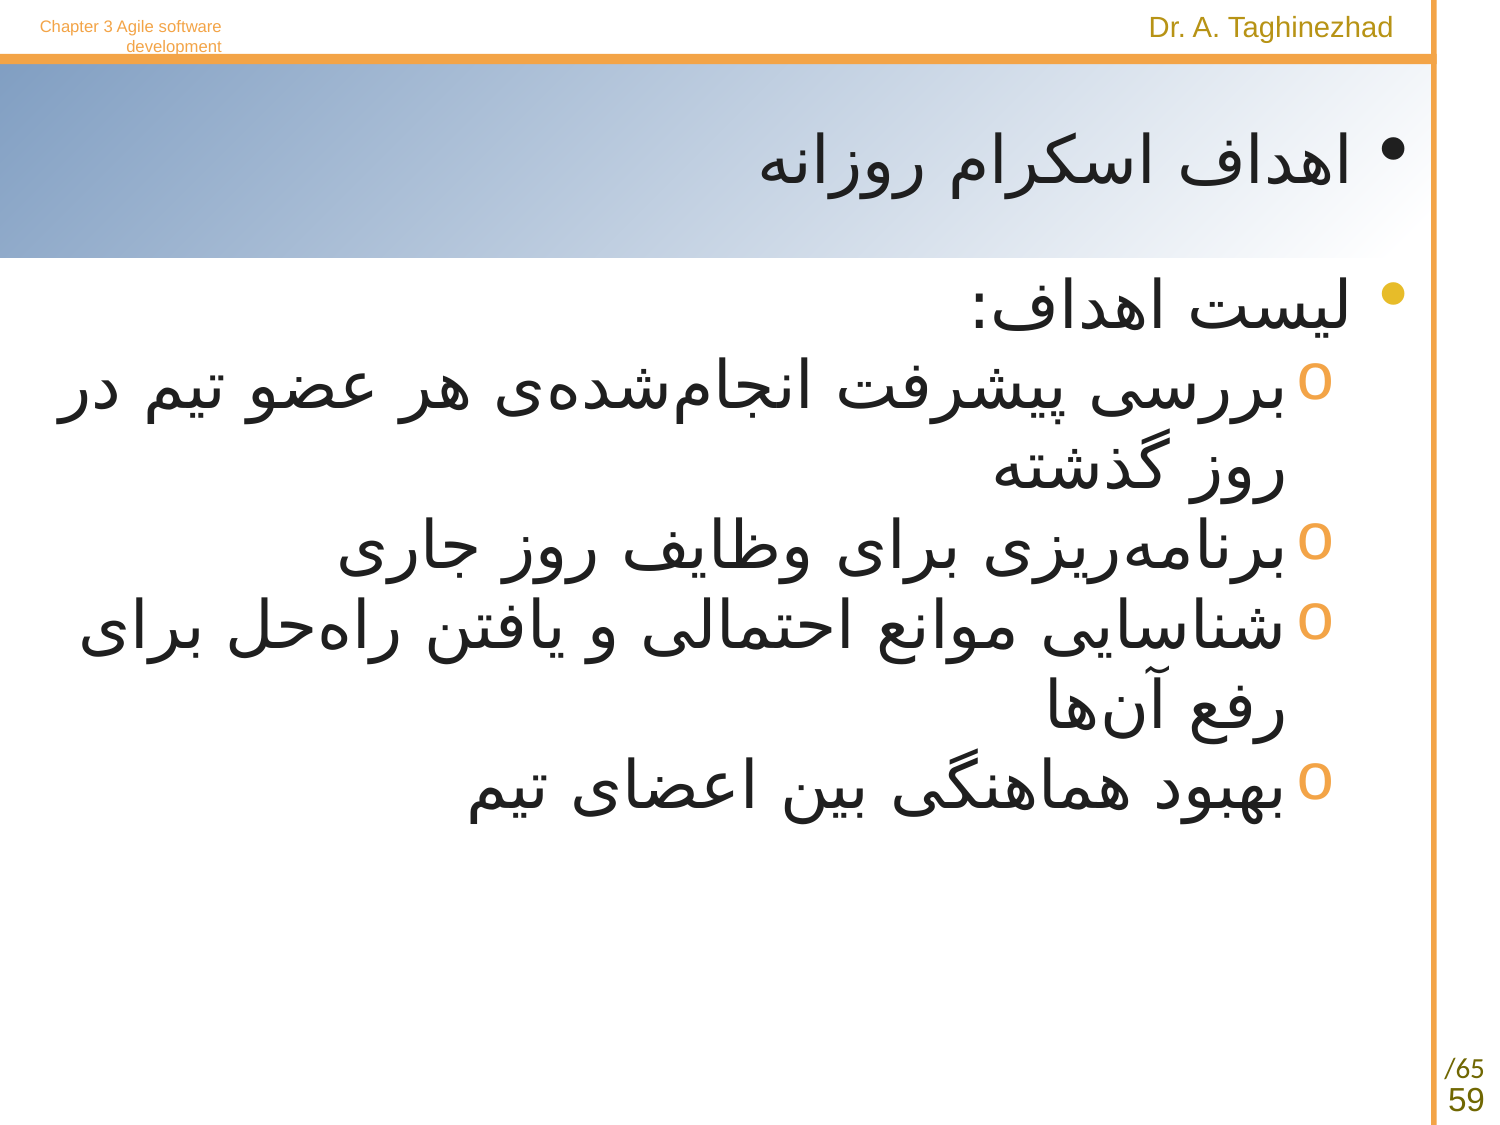

Chapter 3 Agile software development
# اهداف اسکرام روزانه
لیست اهداف:
بررسی پیشرفت انجام‌شده‌ی هر عضو تیم در روز گذشته
برنامه‌ریزی برای وظایف روز جاری
شناسایی موانع احتمالی و یافتن راه‌حل برای رفع آن‌ها
بهبود هماهنگی بین اعضای تیم
59